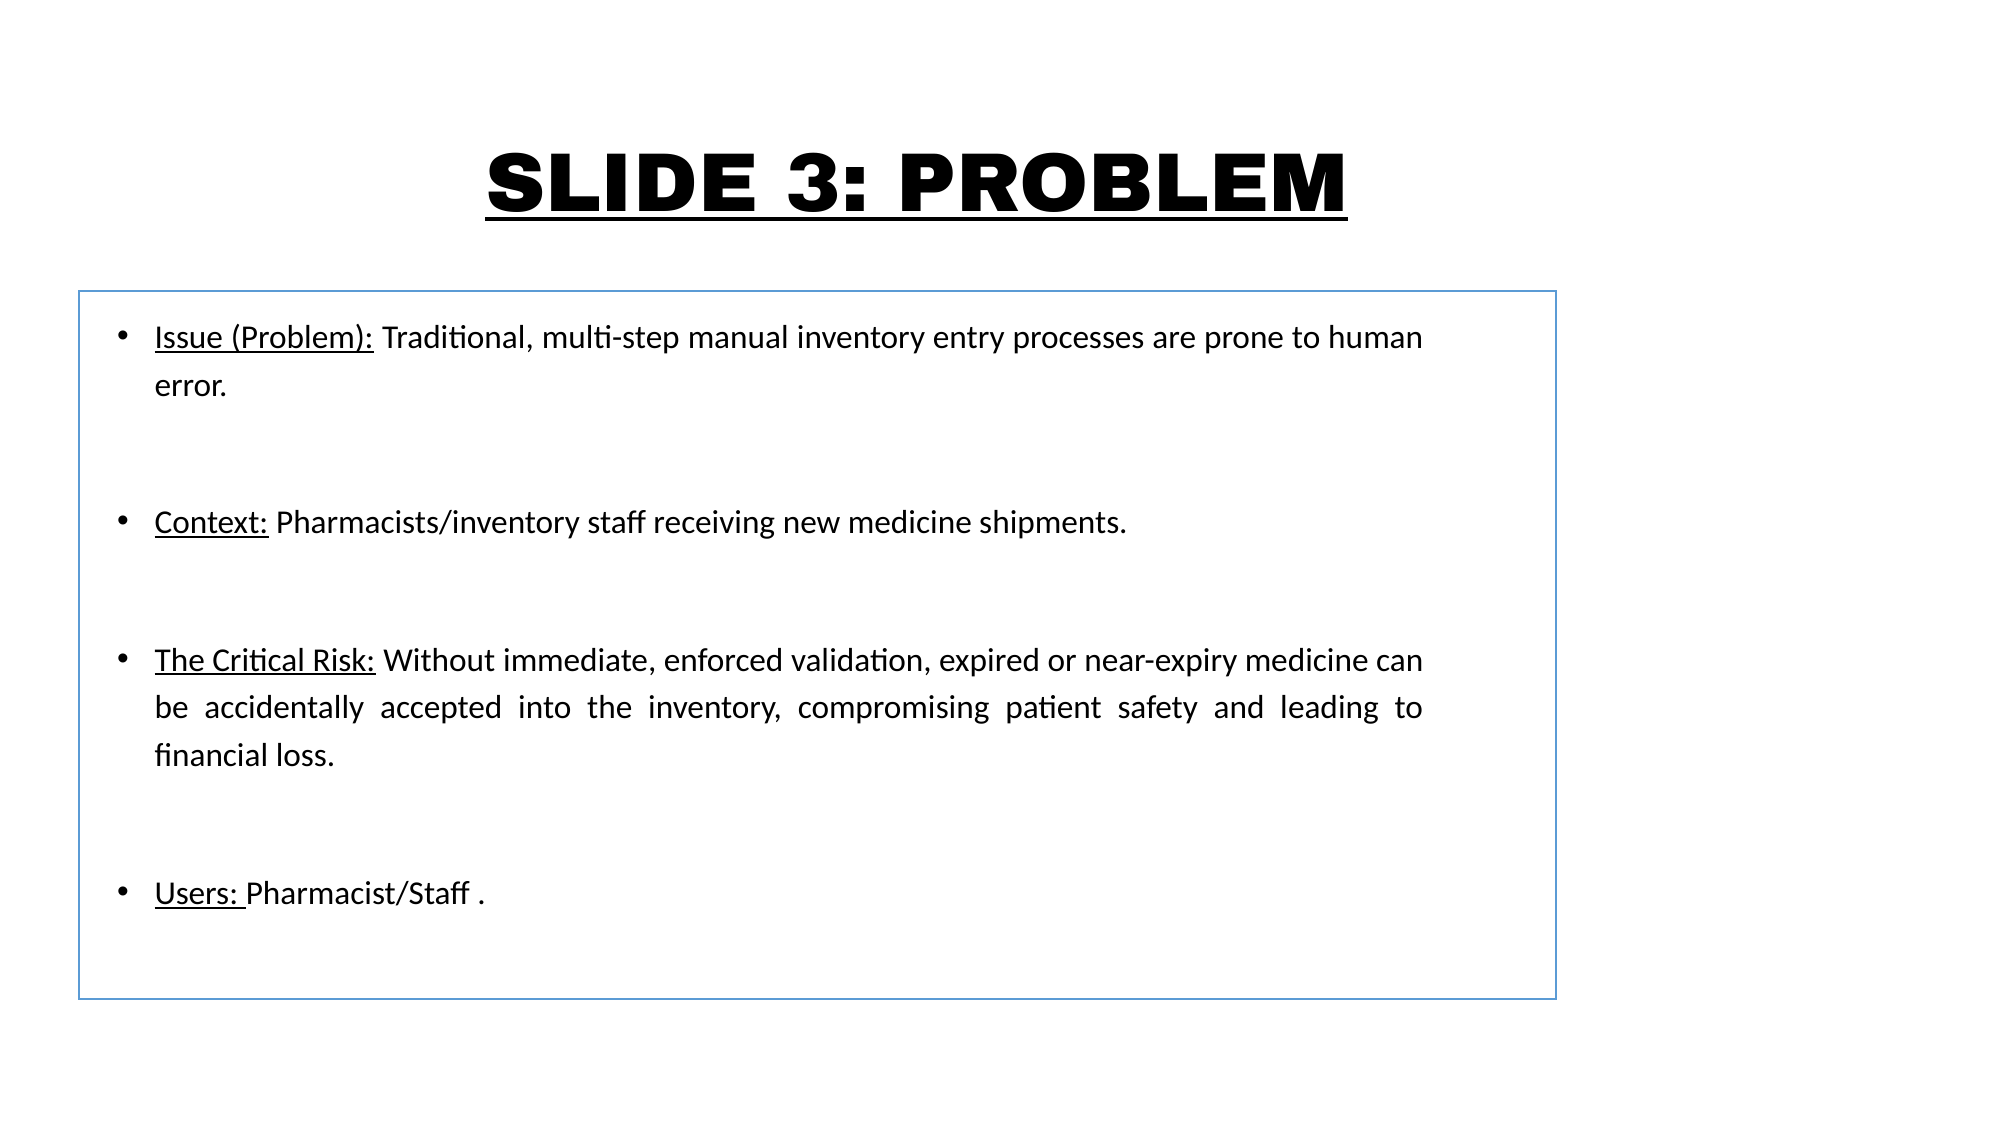

# SLIDE 3: PROBLEM

Issue (Problem): Traditional, multi-step manual inventory entry processes are prone to human error.

Context: Pharmacists/inventory staff receiving new medicine shipments.

The Critical Risk: Without immediate, enforced validation, expired or near-expiry medicine can be accidentally accepted into the inventory, compromising patient safety and leading to financial loss.

Users: Pharmacist/Staff .